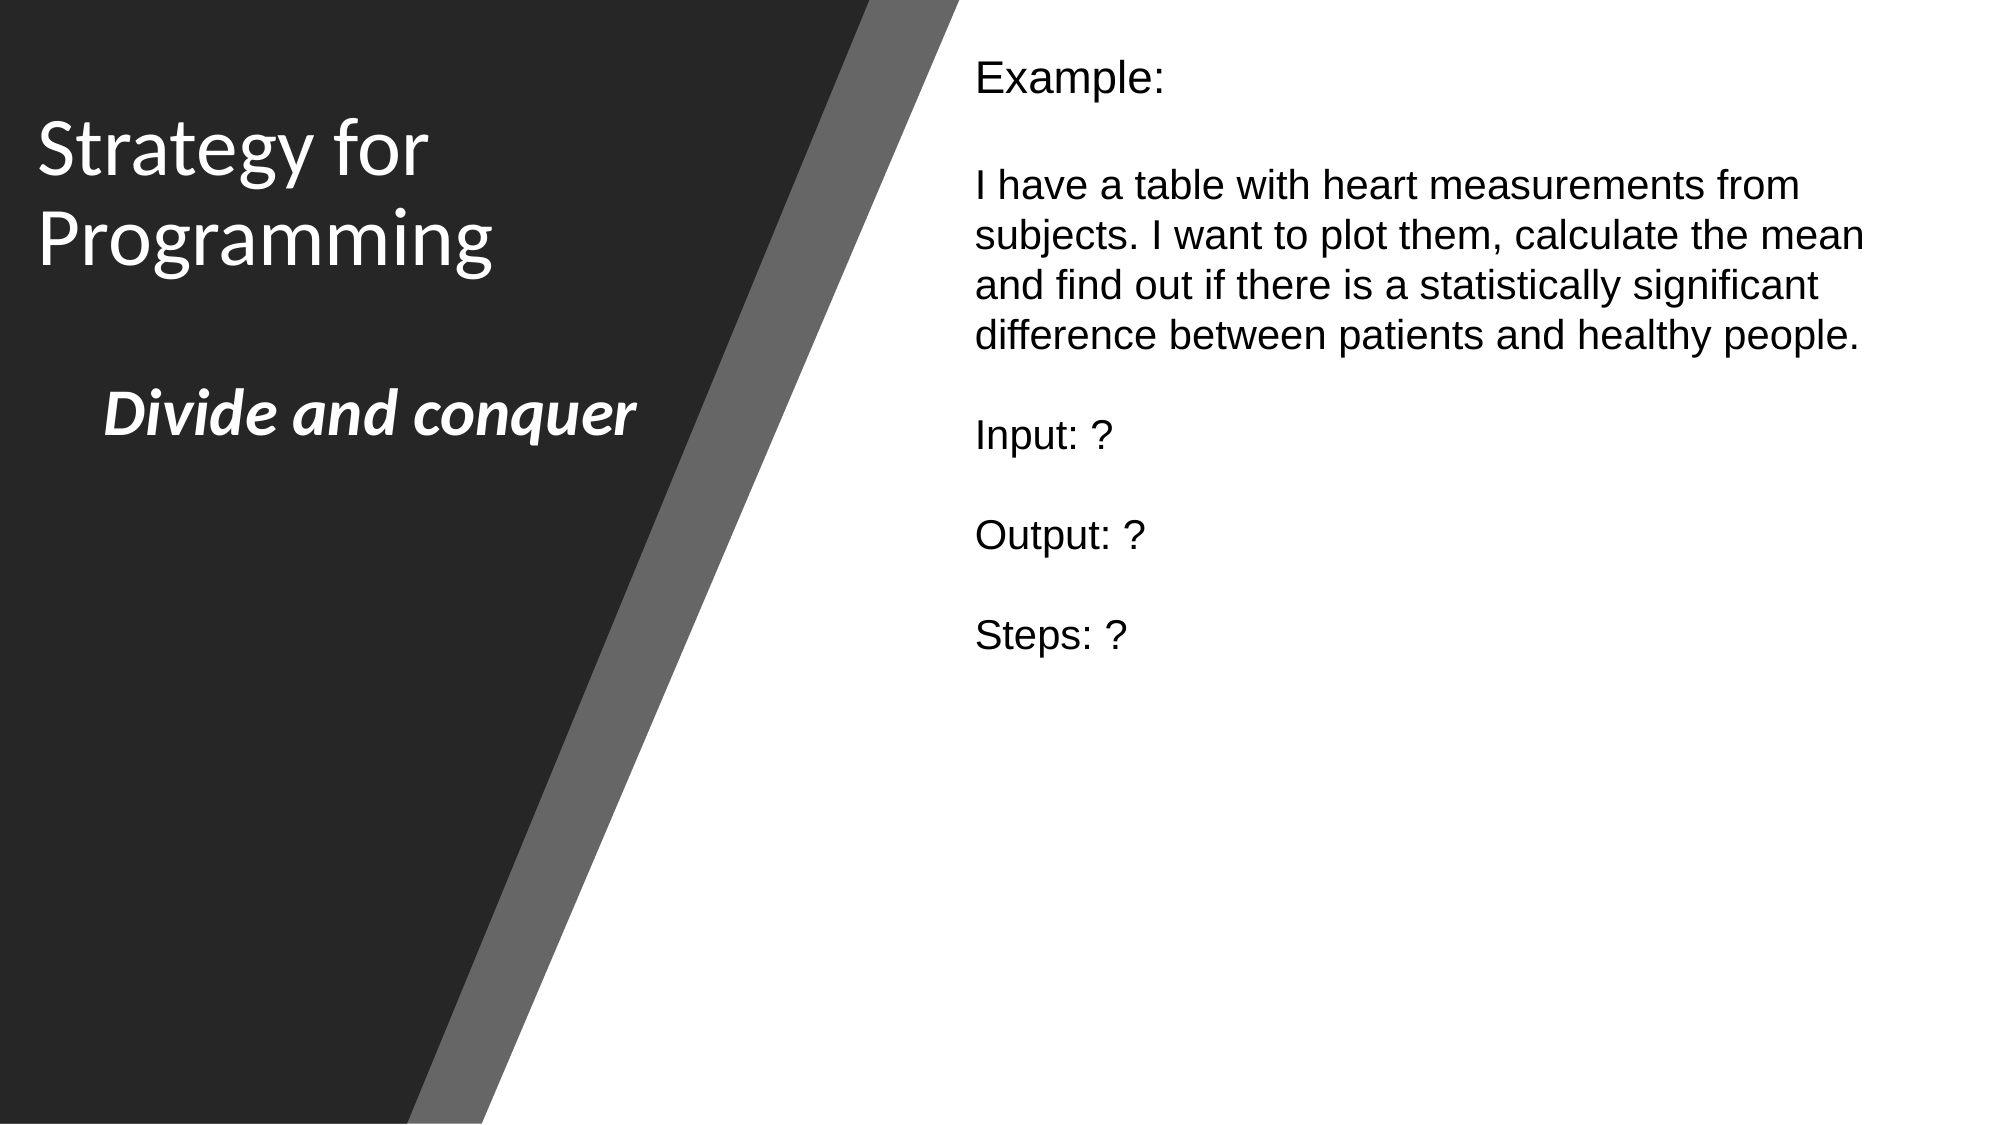

Example:

I have a table with heart measurements from subjects. I want to plot them, calculate the mean and find out if there is a statistically significant difference between patients and healthy people.

Input: ?

Output: ?

Steps: ?
Strategy for Programming
Divide and conquer